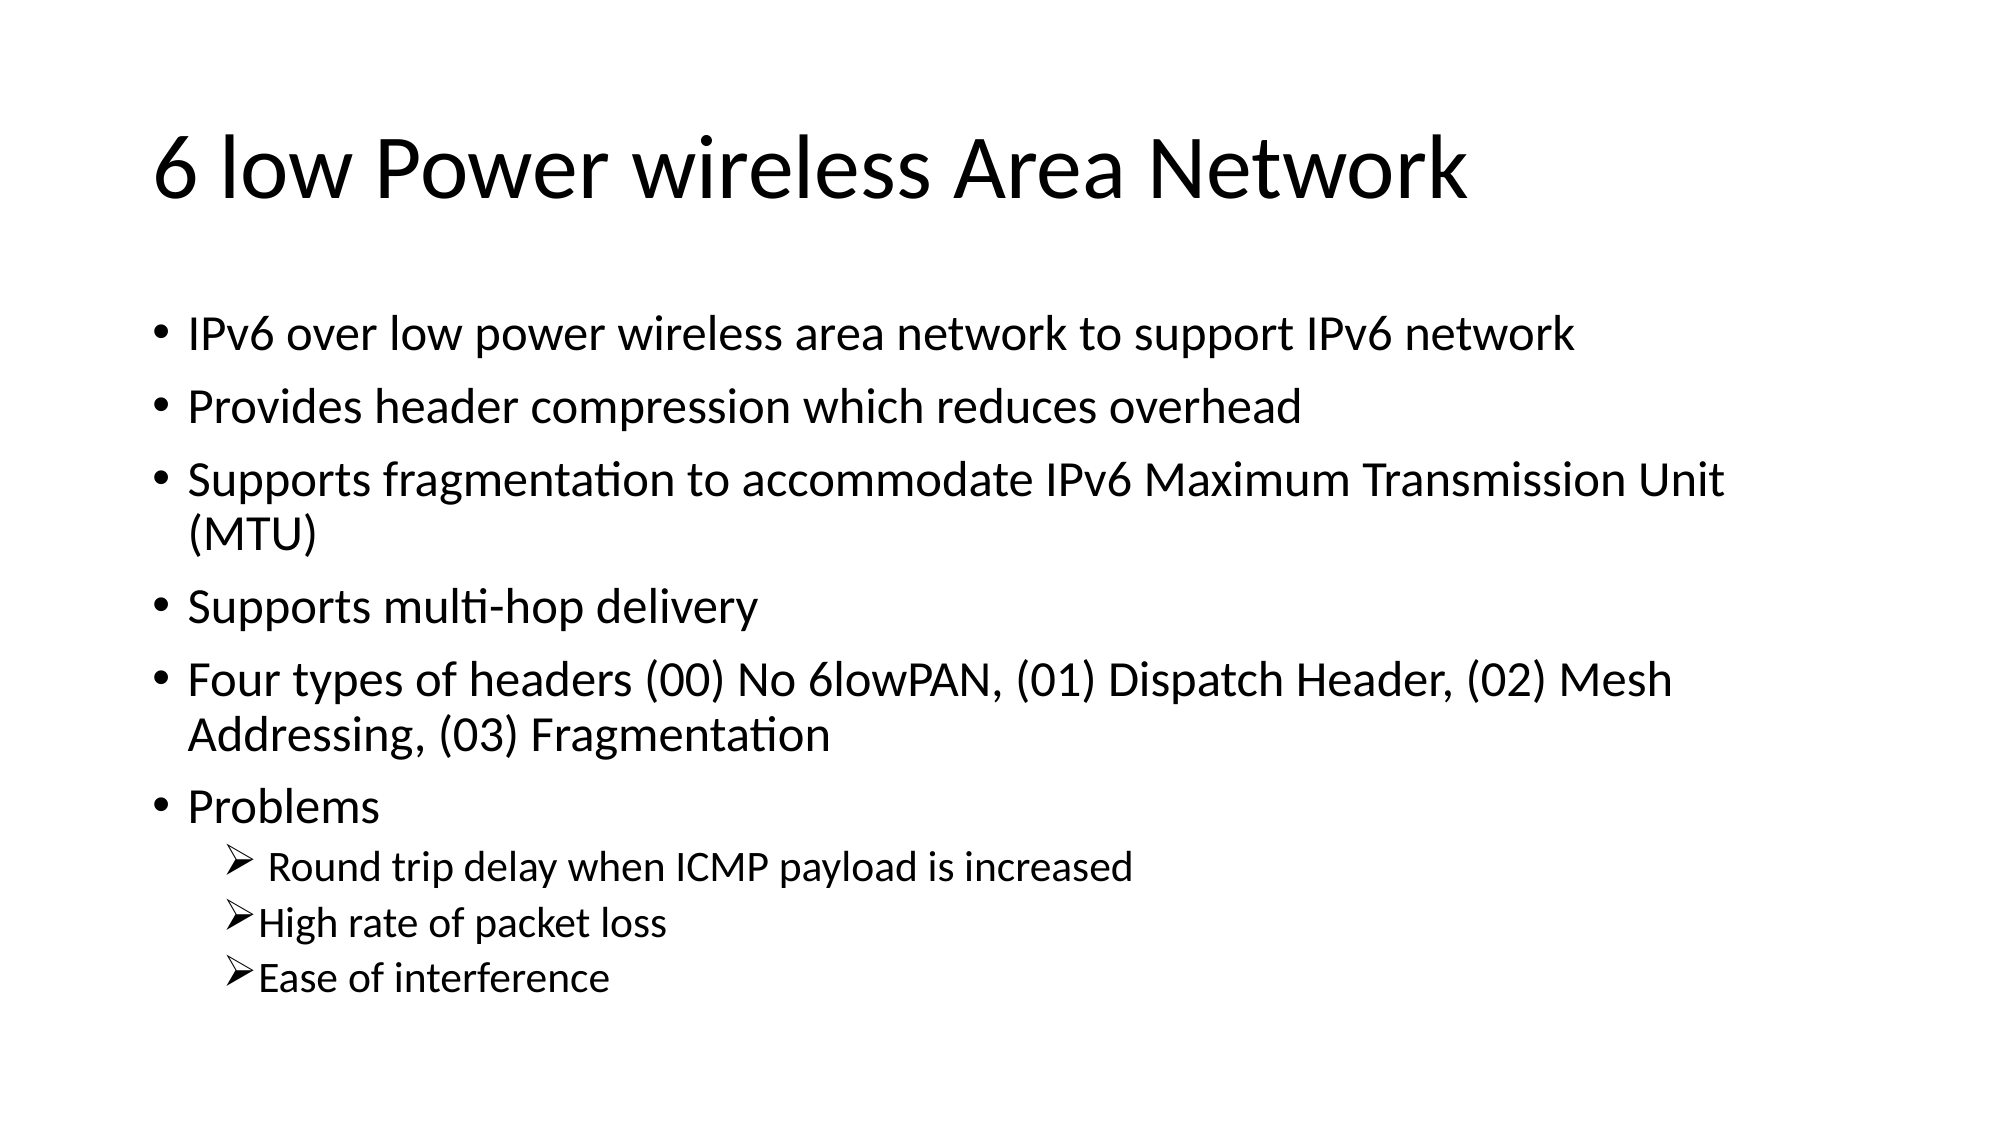

# 6 low Power wireless Area Network
IPv6 over low power wireless area network to support IPv6 network
Provides header compression which reduces overhead
Supports fragmentation to accommodate IPv6 Maximum Transmission Unit (MTU)
Supports multi-hop delivery
Four types of headers (00) No 6lowPAN, (01) Dispatch Header, (02) Mesh Addressing, (03) Fragmentation
Problems
 Round trip delay when ICMP payload is increased
High rate of packet loss
Ease of interference